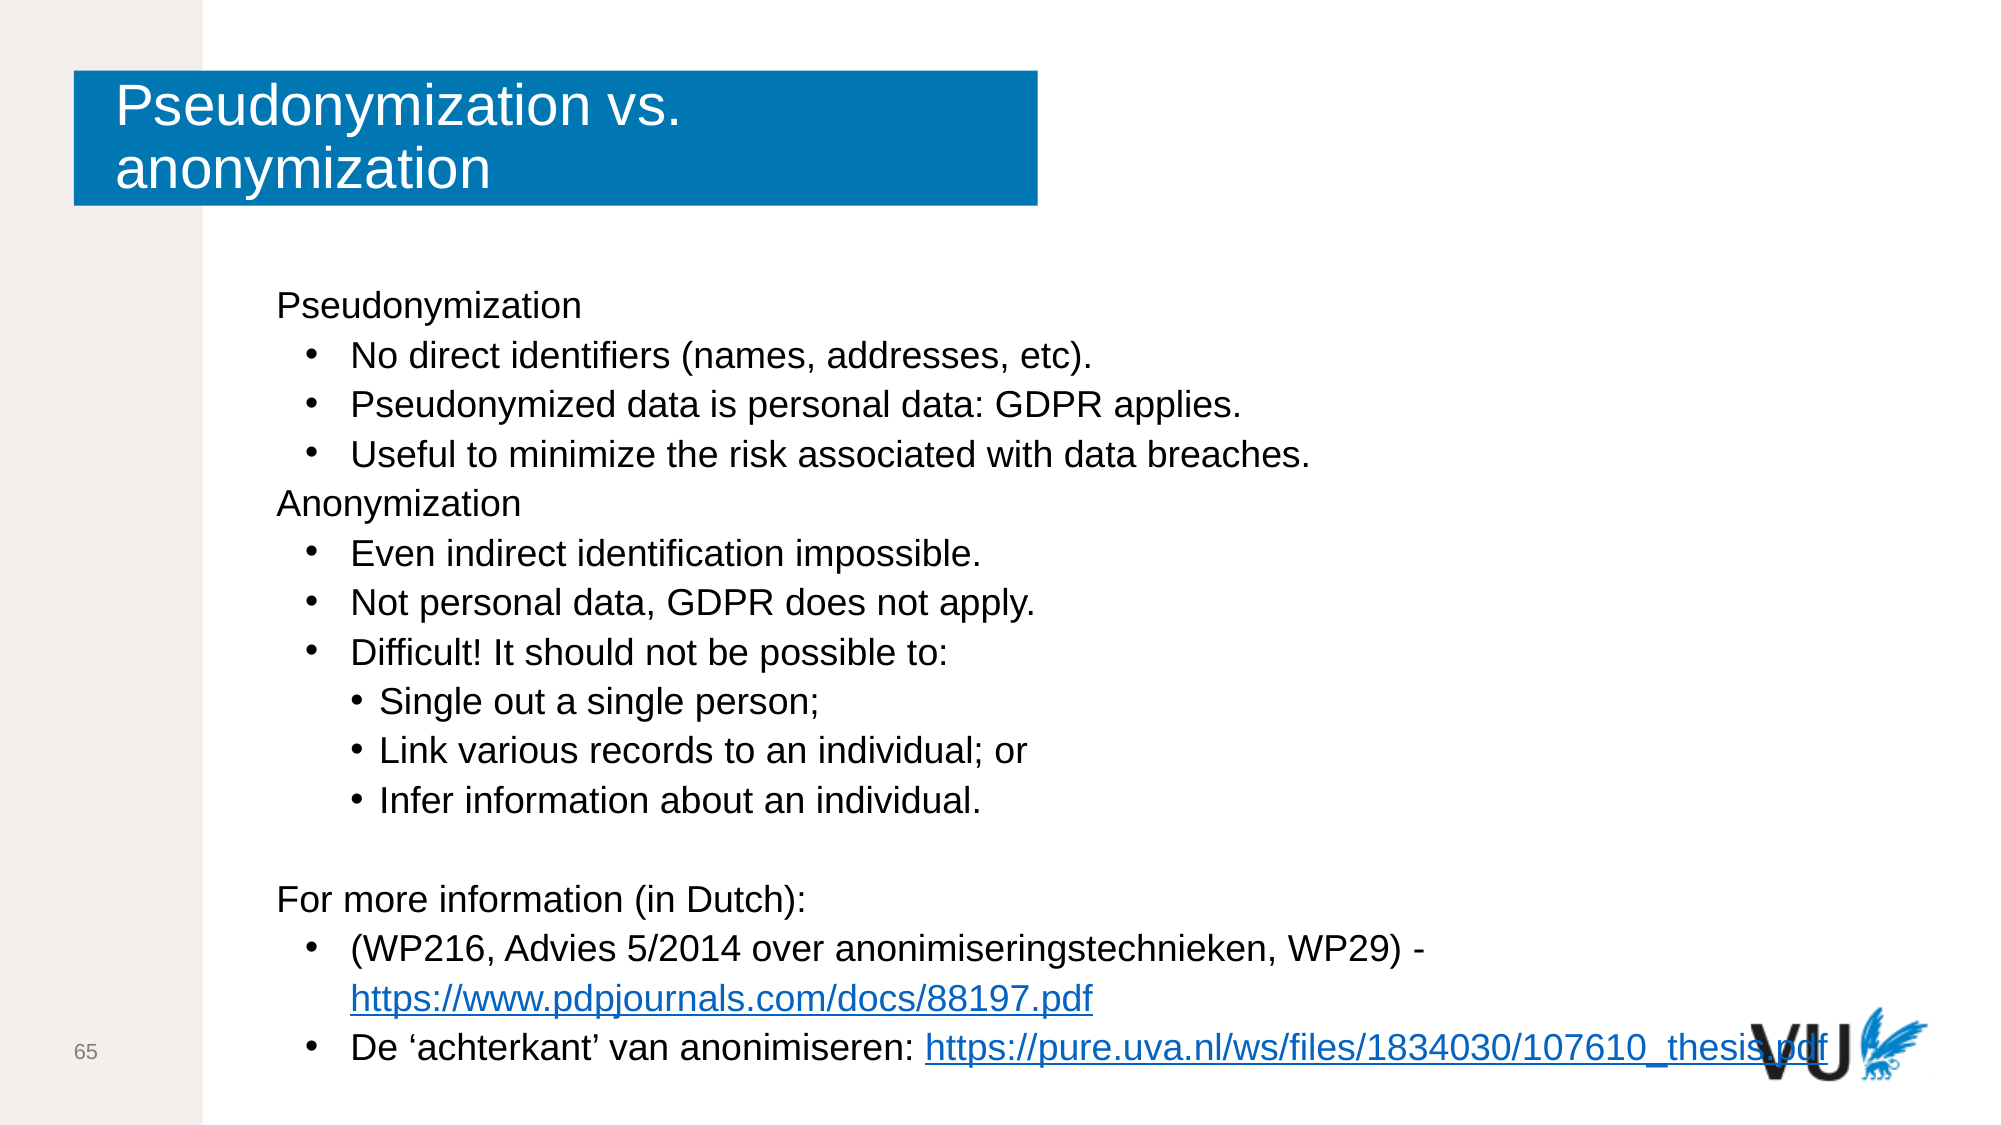

# Pseudonymization vs. anonymization
Pseudonymization
No direct identifiers (names, addresses, etc).
Pseudonymized data is personal data: GDPR applies.
Useful to minimize the risk associated with data breaches.
Anonymization
Even indirect identification impossible.
Not personal data, GDPR does not apply.
Difficult! It should not be possible to:
Single out a single person;
Link various records to an individual; or
Infer information about an individual.

For more information (in Dutch):
(WP216, Advies 5/2014 over anonimiseringstechnieken, WP29) - https://www.pdpjournals.com/docs/88197.pdf
De ‘achterkant’ van anonimiseren: https://pure.uva.nl/ws/files/1834030/107610_thesis.pdf
65